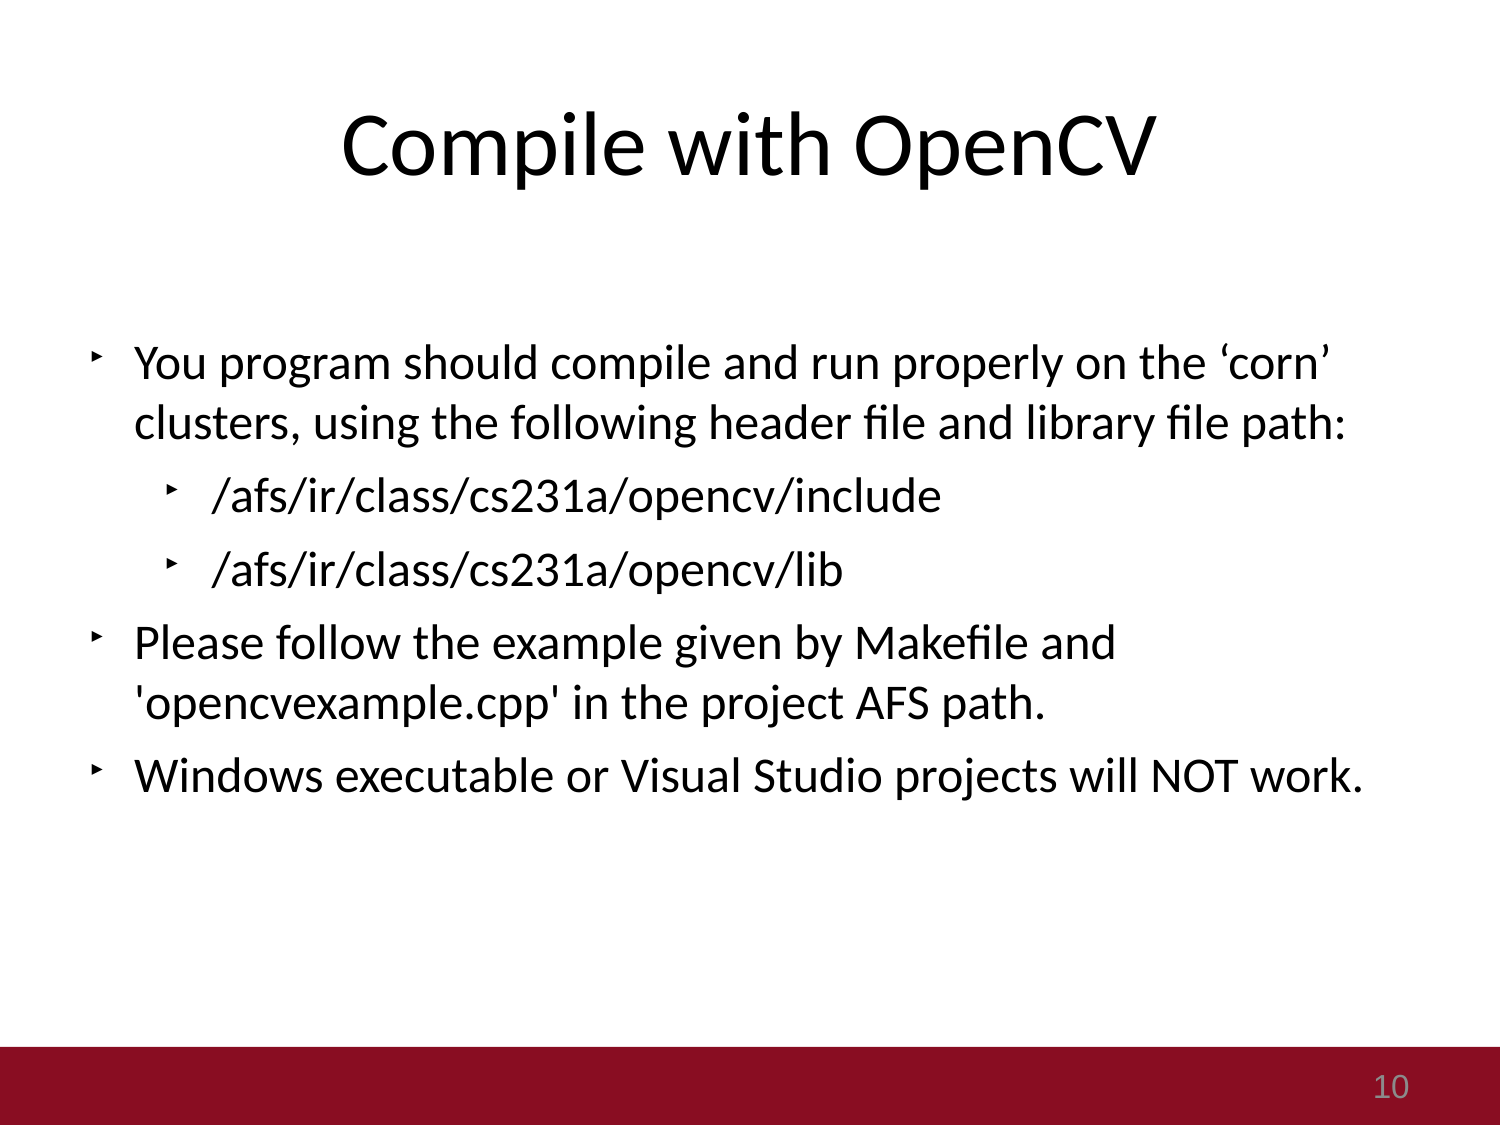

# Compile with OpenCV
You program should compile and run properly on the ‘corn’ clusters, using the following header file and library file path:
/afs/ir/class/cs231a/opencv/include
/afs/ir/class/cs231a/opencv/lib
Please follow the example given by Makefile and 'opencvexample.cpp' in the project AFS path.
Windows executable or Visual Studio projects will NOT work.
10